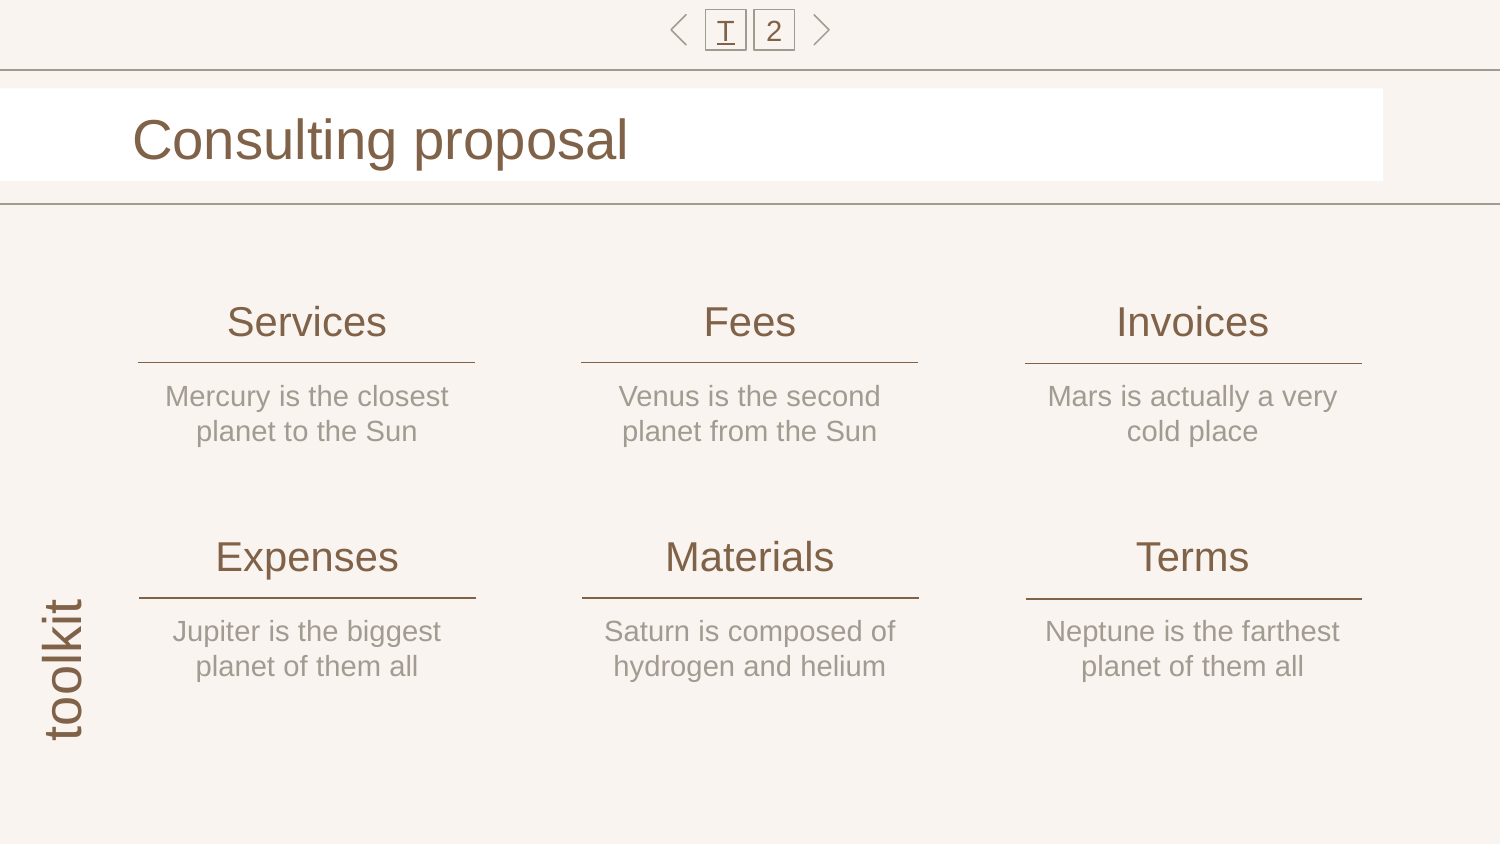

T
2

Consulting proposal
# Services
Fees
Invoices
Mercury is the closest planet to the Sun
Venus is the second planet from the Sun
Mars is actually a very cold place
Expenses
Materials
Terms
toolkit
Jupiter is the biggest planet of them all
Saturn is composed of hydrogen and helium
Neptune is the farthest planet of them all